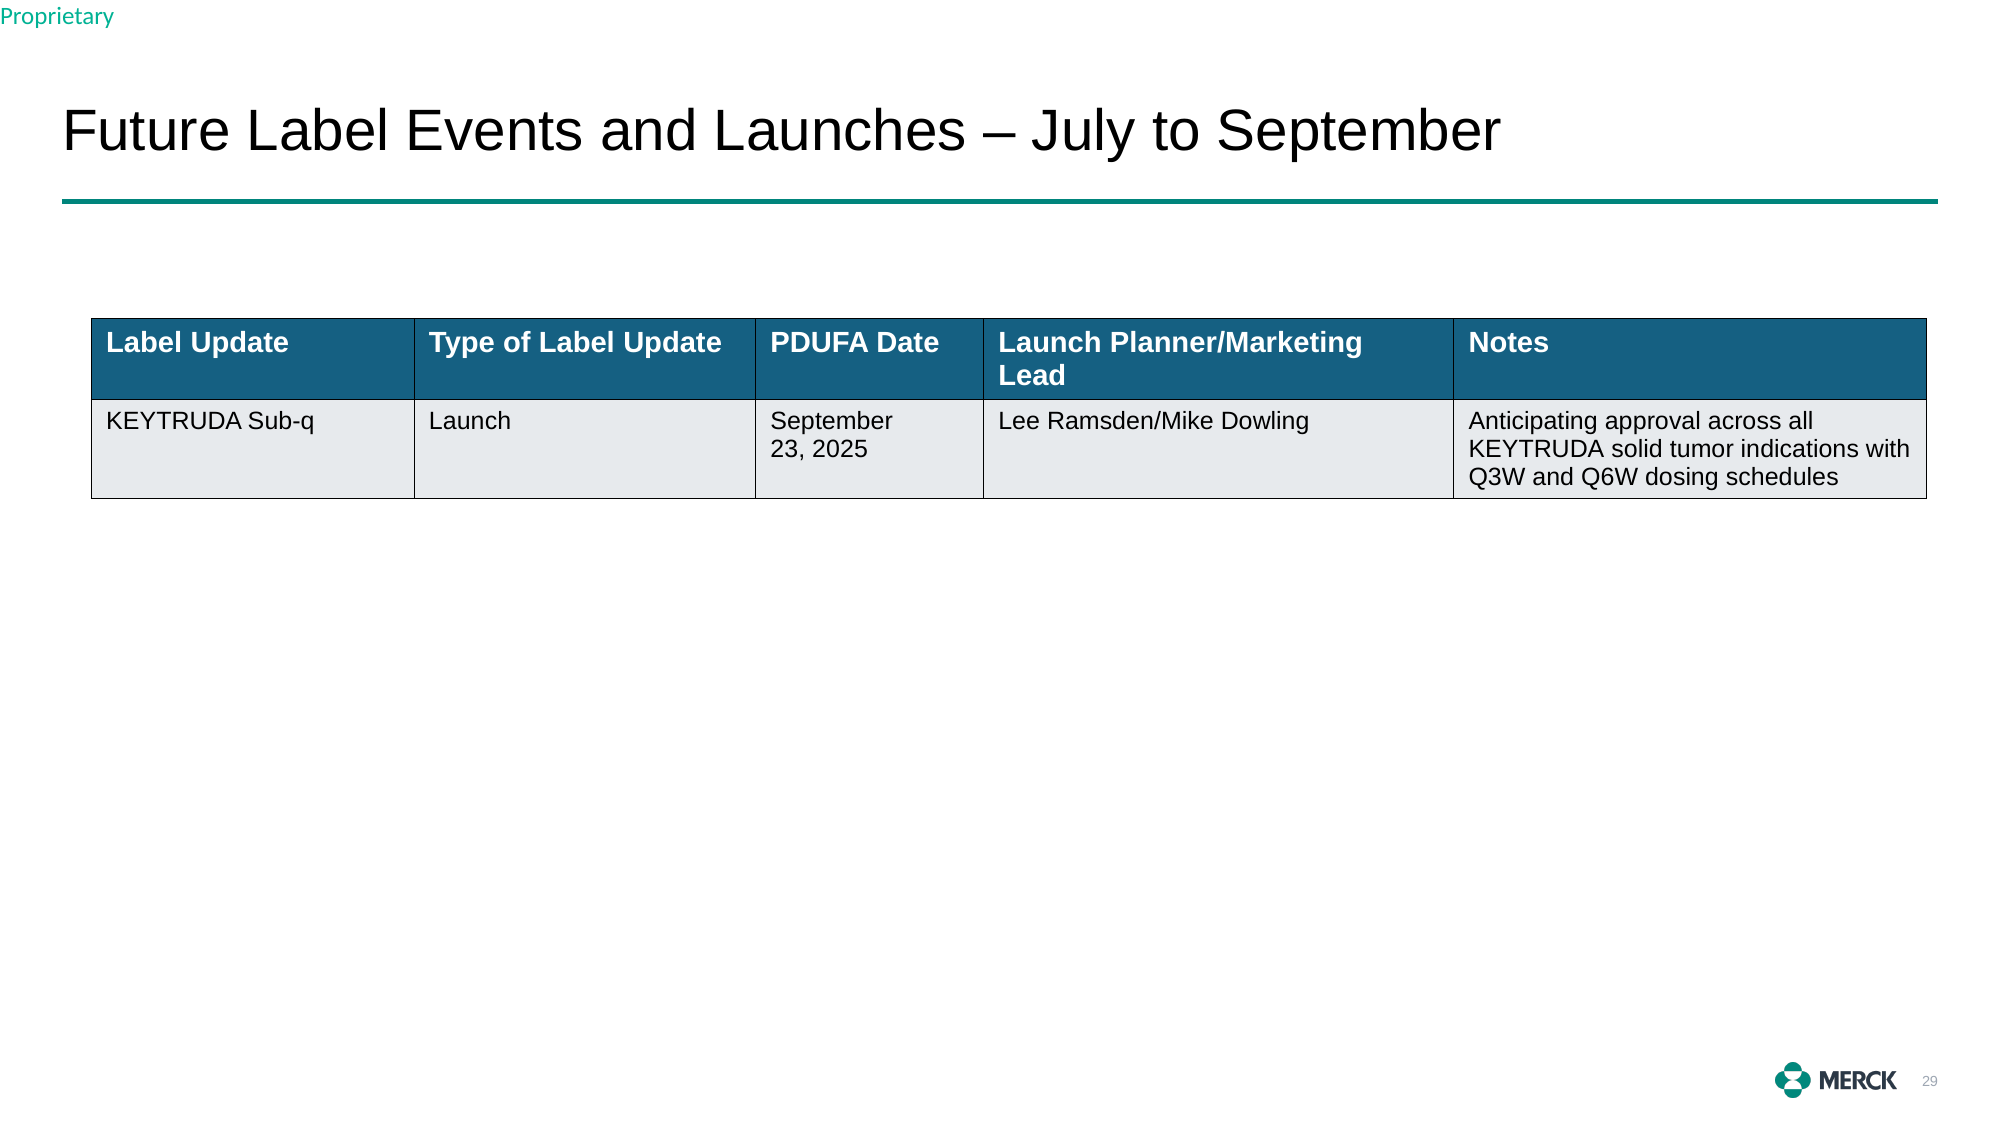

# Future Label Events and Launches – July to September

| Label Update​ | Type of Label Update​ | PDUFA Date​ | Launch Planner/Marketing Lead​ | Notes​ |
| --- | --- | --- | --- | --- |
| KEYTRUDA Sub-q​ | Launch​ | September 23, 2025​ | Lee Ramsden/Mike Dowling​ | Anticipating approval across all KEYTRUDA solid tumor indications with Q3W and Q6W dosing schedules​ |
29